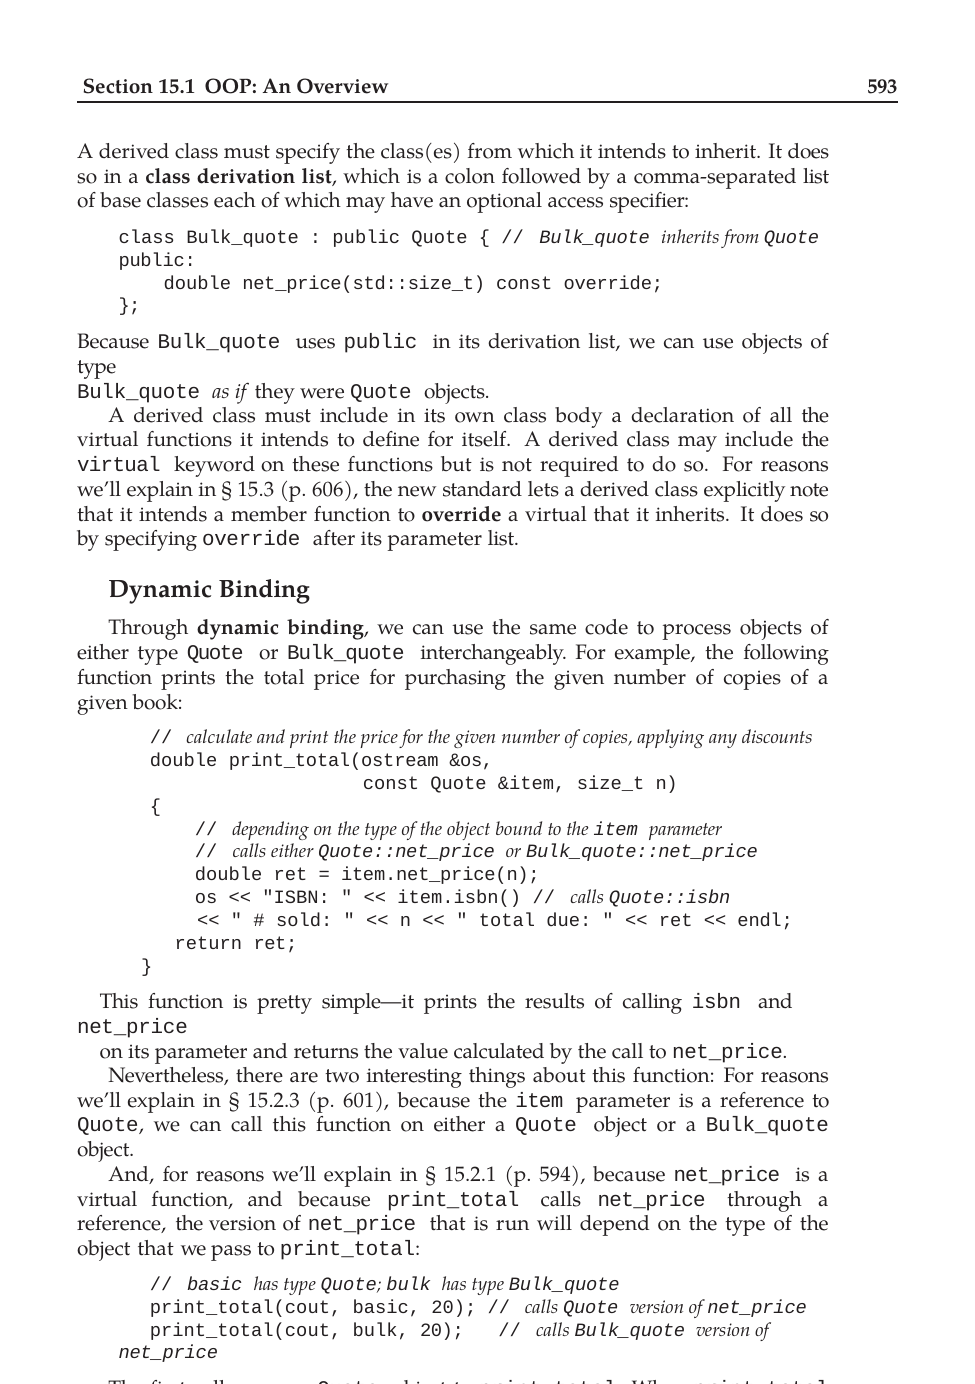

Section 15.1 OOP: An Overview
593

A derived class must specify the class(es) from which it intends to inherit. It does so in a class derivation list, which is a colon followed by a comma-separated list of base classes each of which may have an optional access specifier:
class Bulk_quote : public Quote { // Bulk_quote inherits from Quote
public:
double net_price(std::size_t) const override;
};
Because Bulk_quote uses public in its derivation list, we can use objects of type
Bulk_quote as if they were Quote objects.
A derived class must include in its own class body a declaration of all the virtual functions it intends to define for itself. A derived class may include the virtual keyword on these functions but is not required to do so. For reasons we’ll explain in § 15.3 (p. 606), the new standard lets a derived class explicitly note that it intends a member function to override a virtual that it inherits. It does so by specifying override after its parameter list.
Dynamic Binding
Through dynamic binding, we can use the same code to process objects of either type Quote or Bulk_quote interchangeably. For example, the following function prints the total price for purchasing the given number of copies of a given book:
// calculate and print the price for the given number of copies, applying any discounts
double print_total(ostream &os,
const Quote &item, size_t n)
{
// depending on the type of the object bound to the item parameter
// calls either Quote::net_price or Bulk_quote::net_price
double ret = item.net_price(n);
os << "ISBN: " << item.isbn() // calls Quote::isbn
<< " # sold: " << n << " total due: " << ret << endl; return ret;
}
This function is pretty simple—it prints the results of calling isbn and net_price
on its parameter and returns the value calculated by the call to net_price.
Nevertheless, there are two interesting things about this function: For reasons we’ll explain in § 15.2.3 (p. 601), because the item parameter is a reference to Quote, we can call this function on either a Quote object or a Bulk_quote object.
And, for reasons we’ll explain in § 15.2.1 (p. 594), because net_price is a virtual function, and because print_total calls net_price through a reference, the version of net_price that is run will depend on the type of the object that we pass to print_total:
// basic has type Quote; bulk has type Bulk_quote
print_total(cout, basic, 20); // calls Quote version of net_price
print_total(cout, bulk, 20);	// calls Bulk_quote version of net_price
The first call passes a Quote object to print_total. When print_total calls
net_price, the Quote version will be run. In the next call, the argument is a